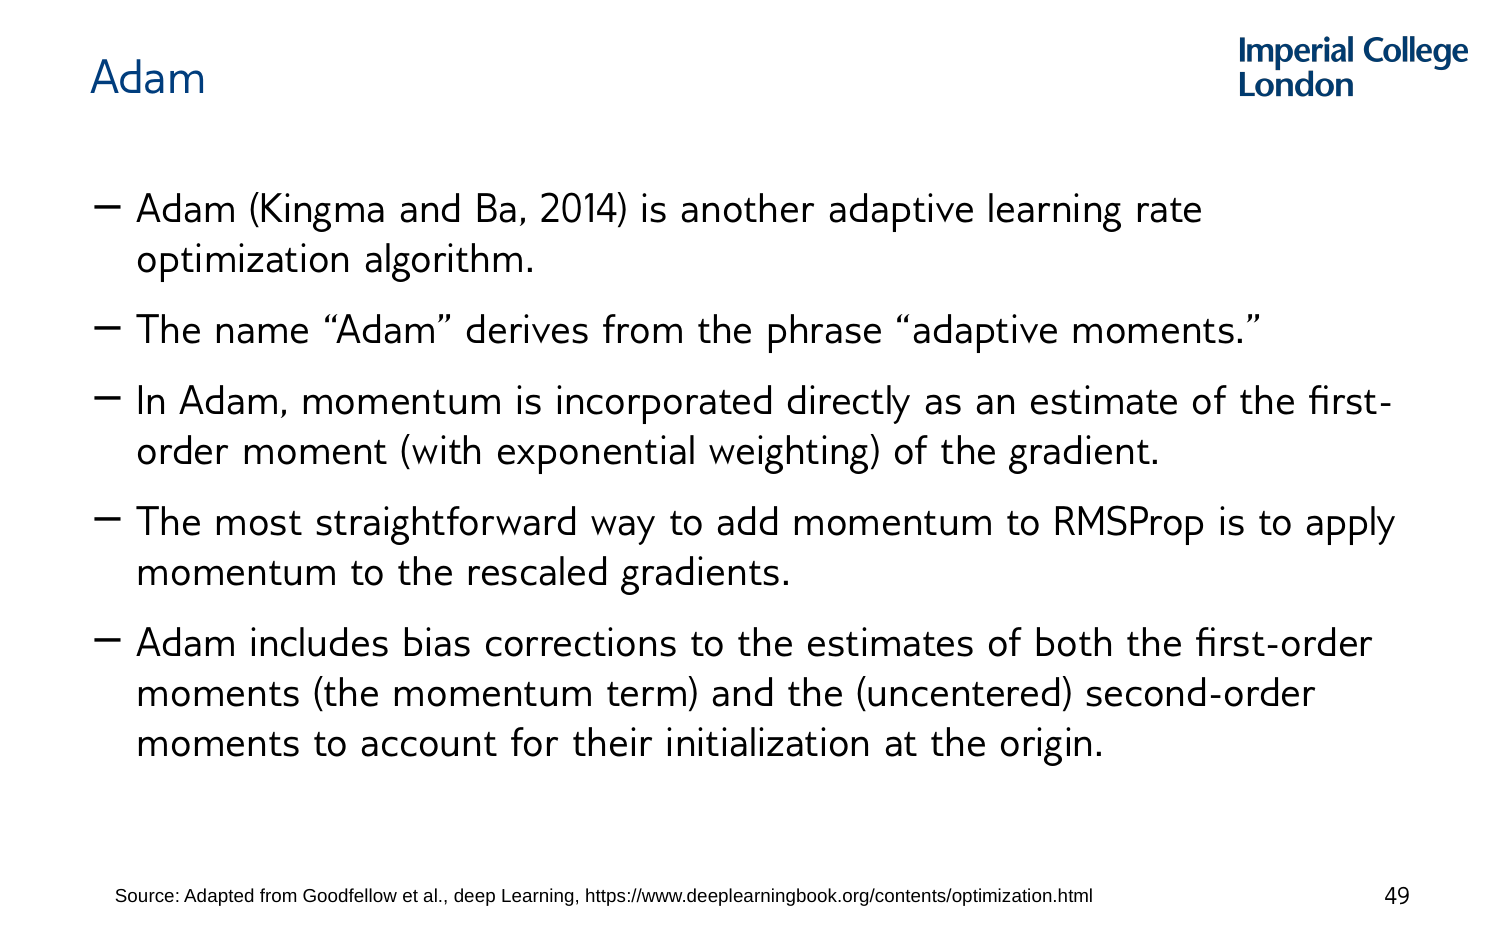

# Adam
Adam (Kingma and Ba, 2014) is another adaptive learning rate optimization algorithm.
The name “Adam” derives from the phrase “adaptive moments.”
In Adam, momentum is incorporated directly as an estimate of the ﬁrst-order moment (with exponential weighting) of the gradient.
The most straightforward way to add momentum to RMSProp is to apply momentum to the rescaled gradients.
Adam includes bias corrections to the estimates of both the ﬁrst-order moments (the momentum term) and the (uncentered) second-order moments to account for their initialization at the origin.

49
Source: Adapted from Goodfellow et al., deep Learning, https://www.deeplearningbook.org/contents/optimization.html